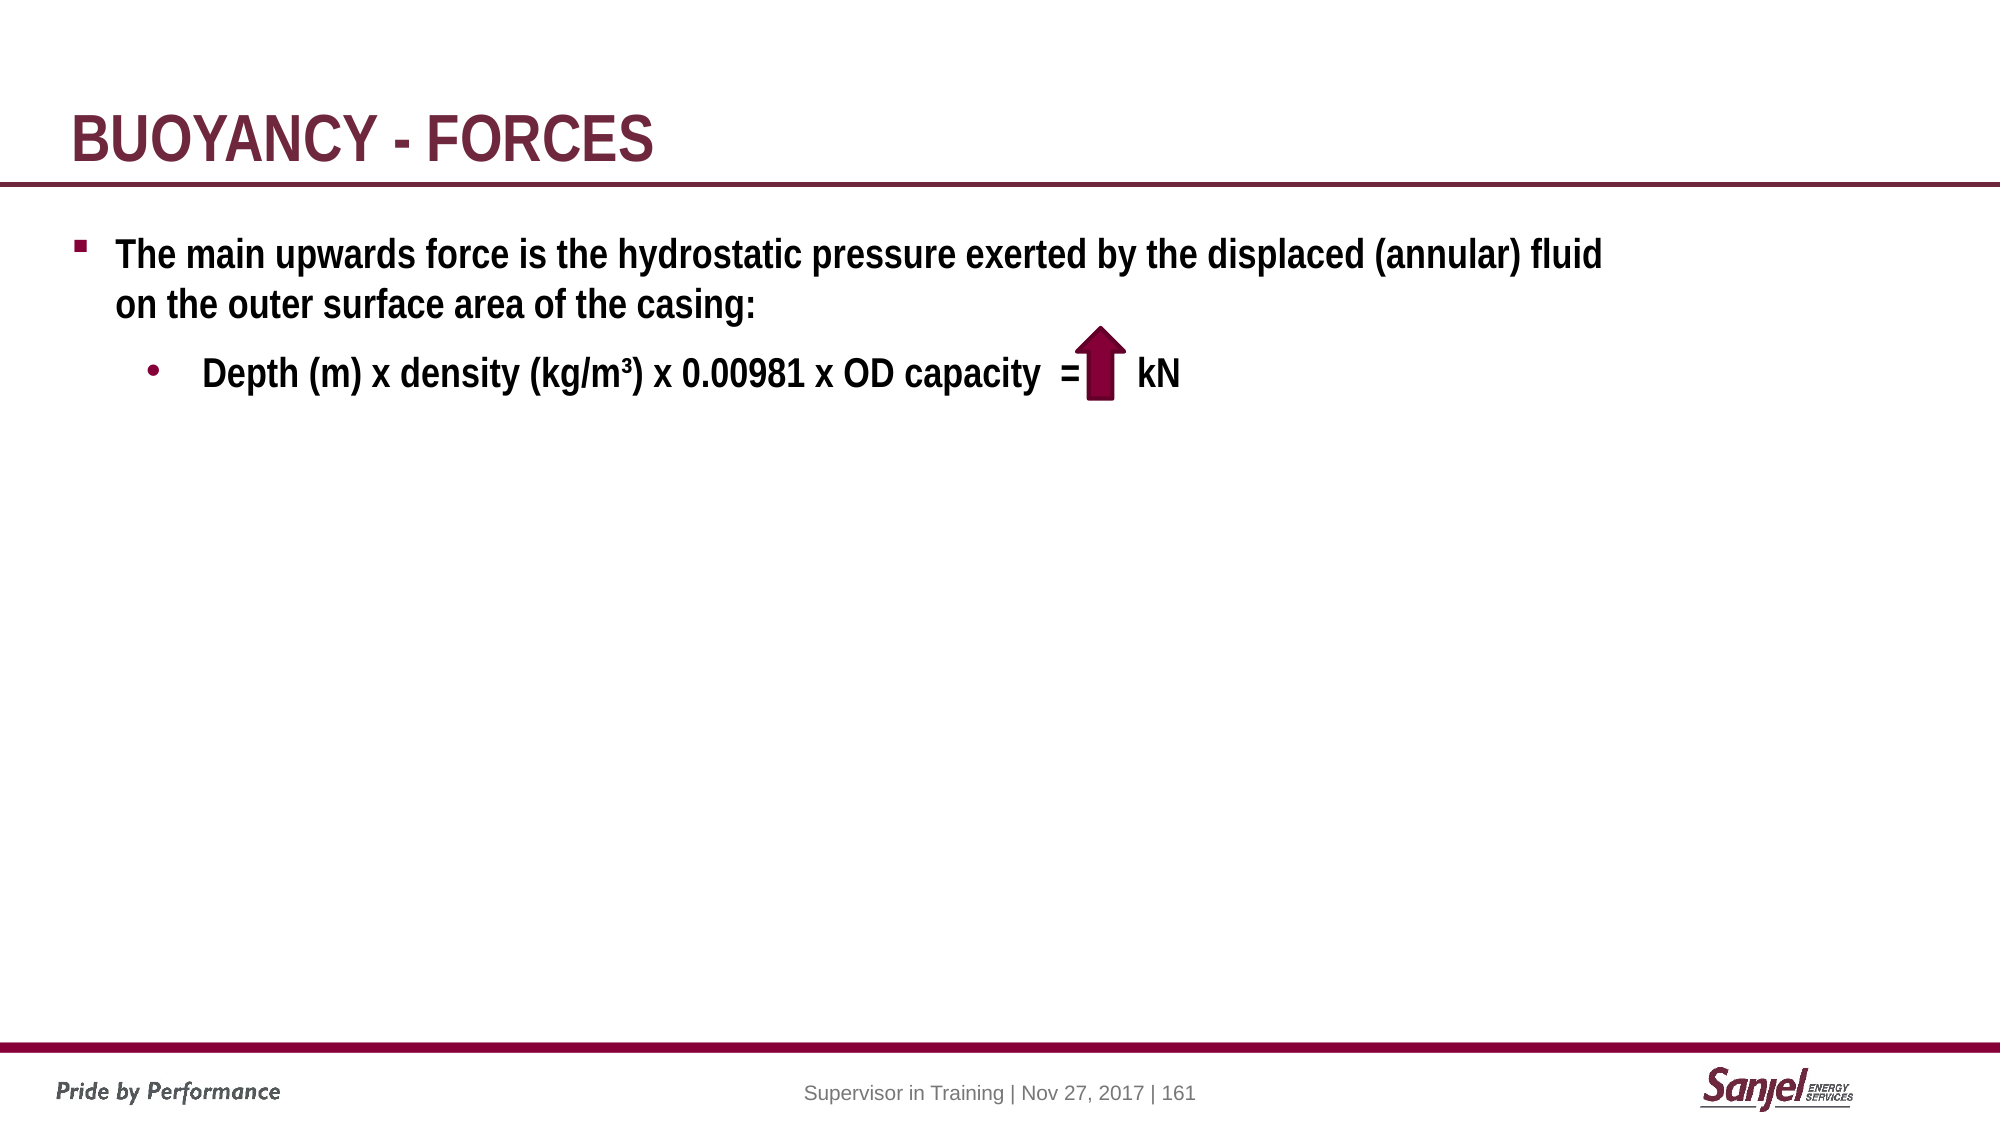

# Buoyancy - Forces
The main upwards force is the hydrostatic pressure exerted by the displaced (annular) fluid on the outer surface area of the casing:
Depth (m) x density (kg/m³) x 0.00981 x OD capacity  =      kN

Water
Zone